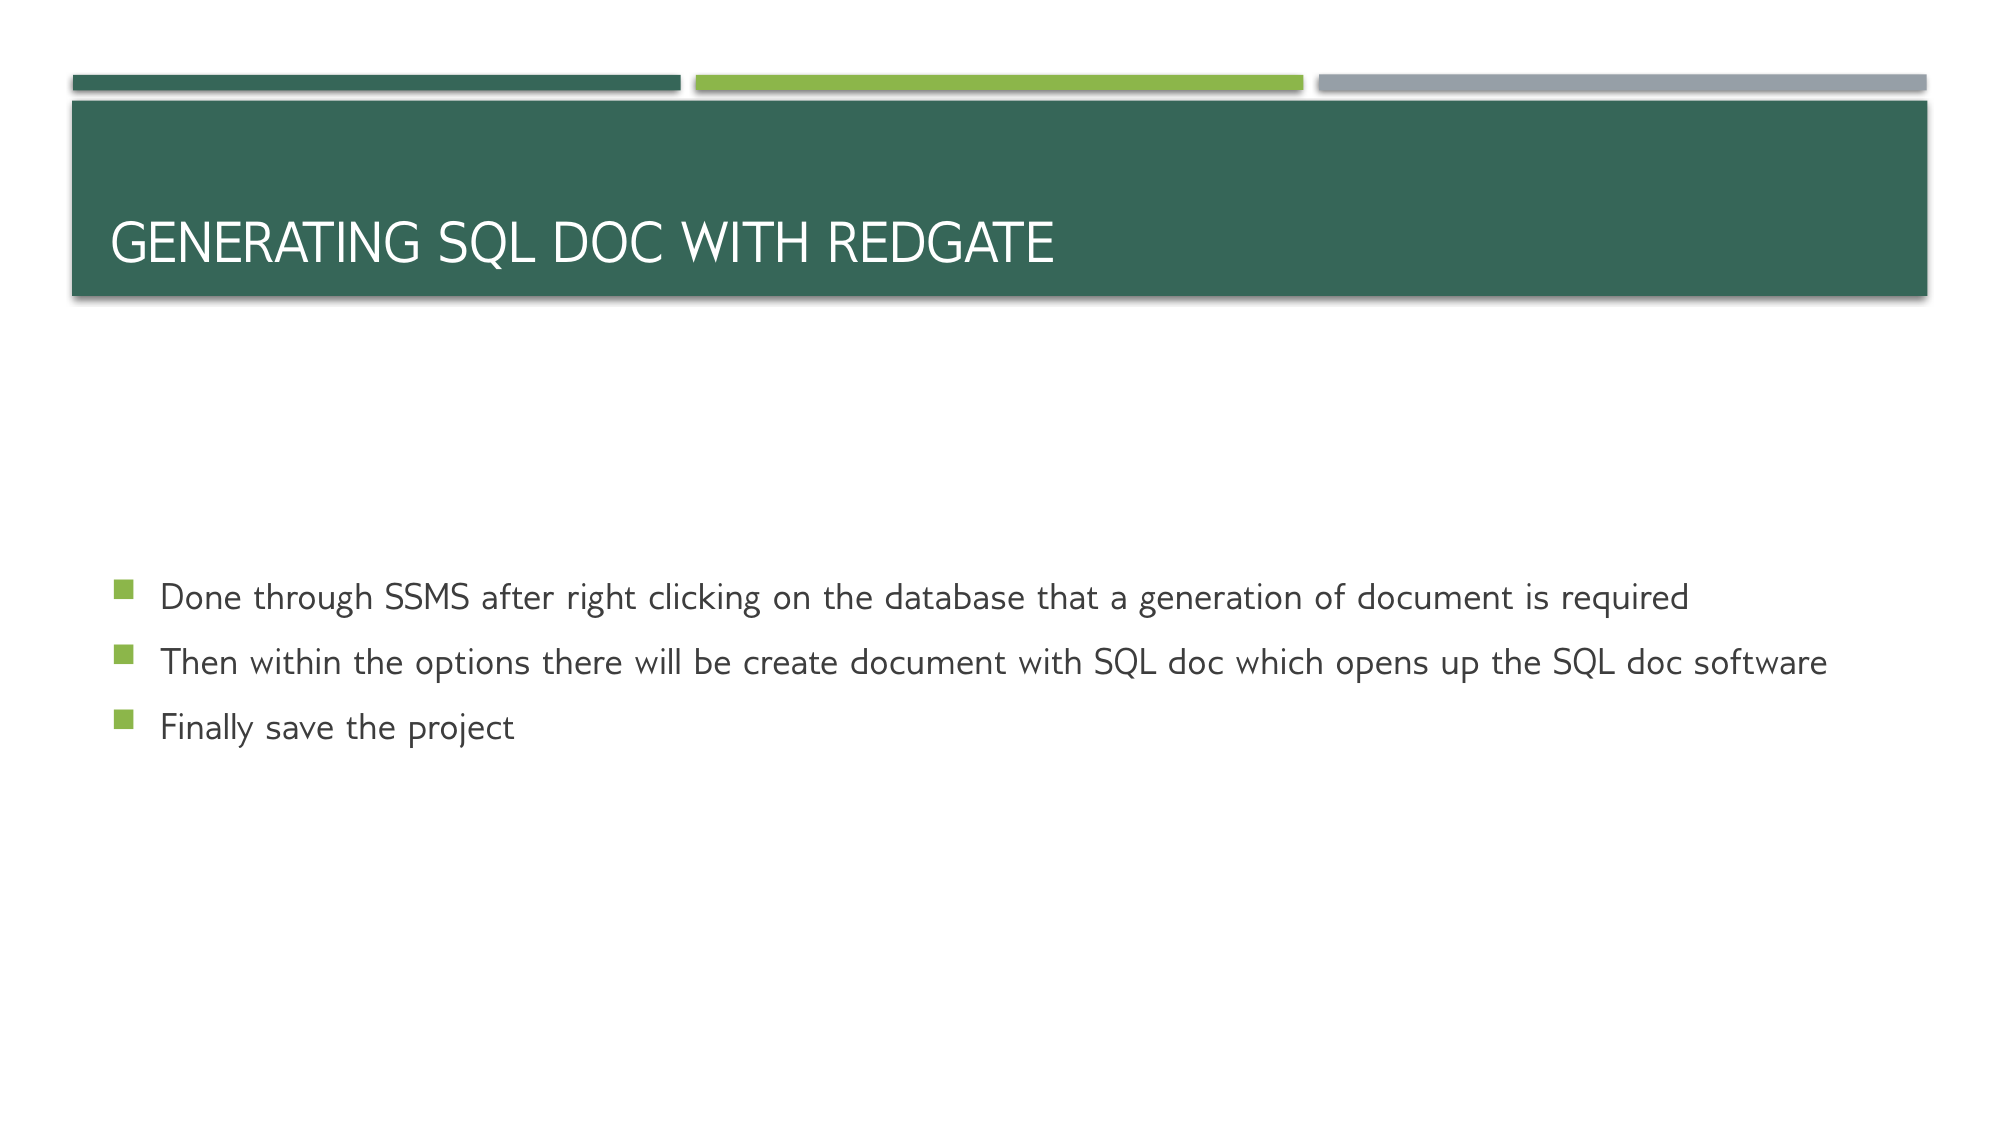

# Generating sql doc with redgate
Done through SSMS after right clicking on the database that a generation of document is required
Then within the options there will be create document with SQL doc which opens up the SQL doc software
Finally save the project